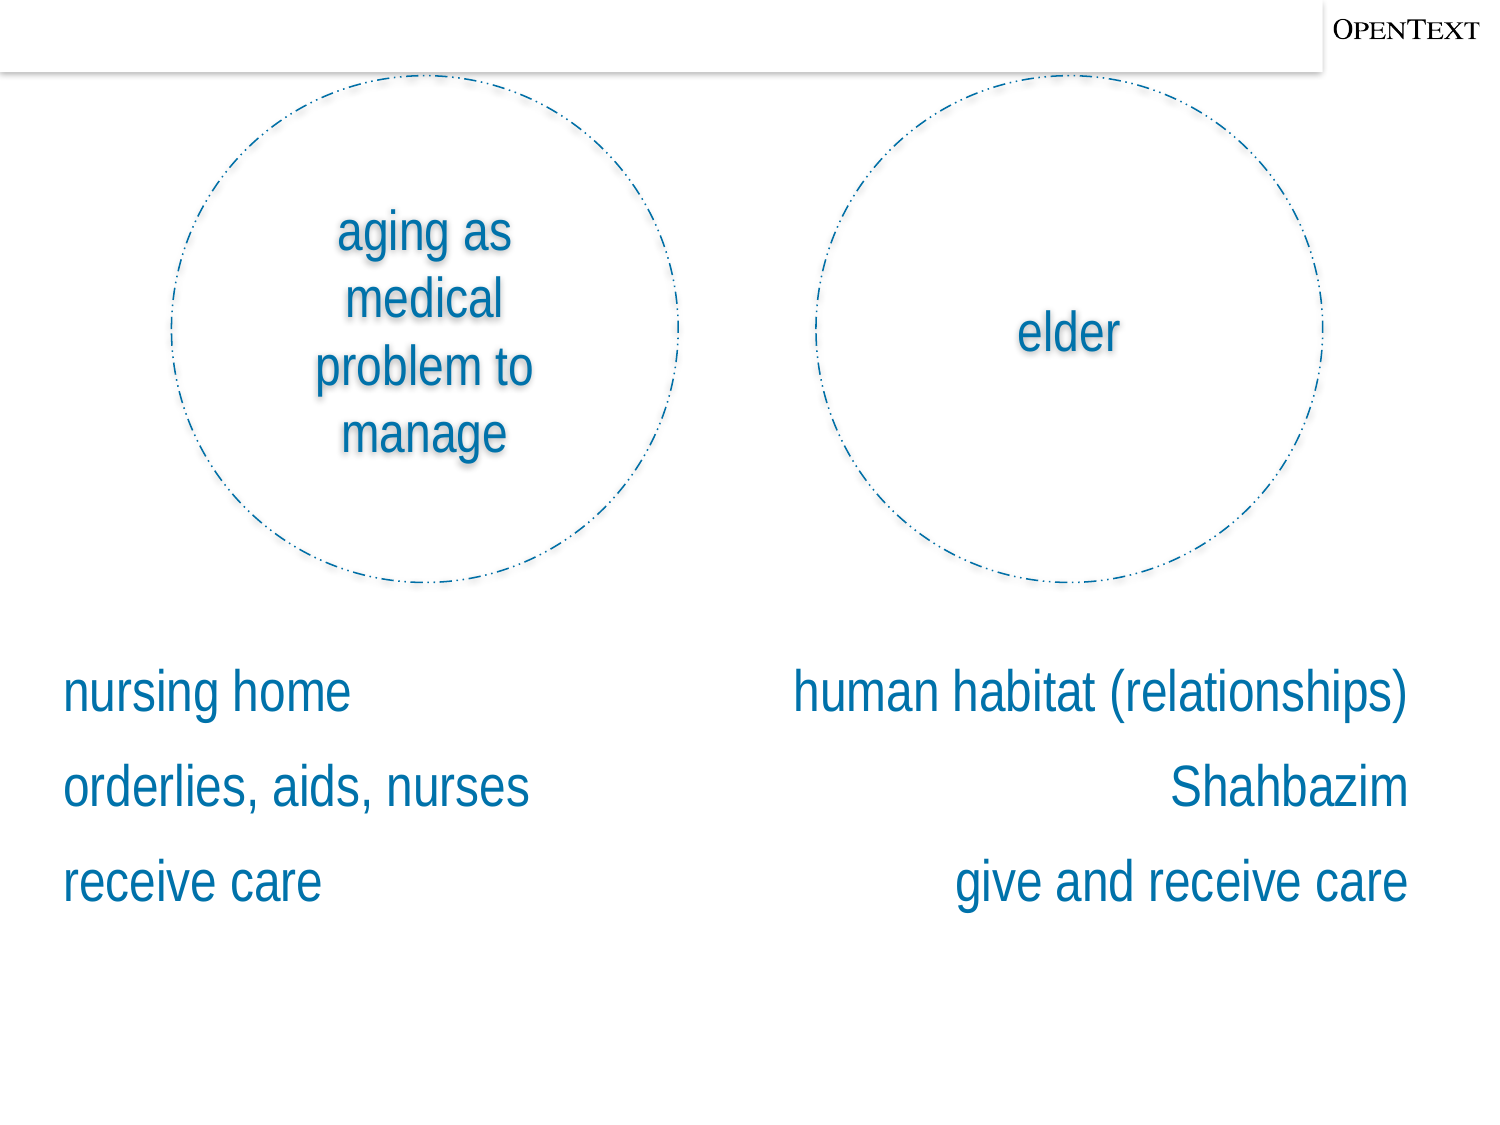

aging as medical problem to manage
elder
nursing home
orderlies, aids, nurses
receive care
human habitat (relationships)
Shahbazim
give and receive care